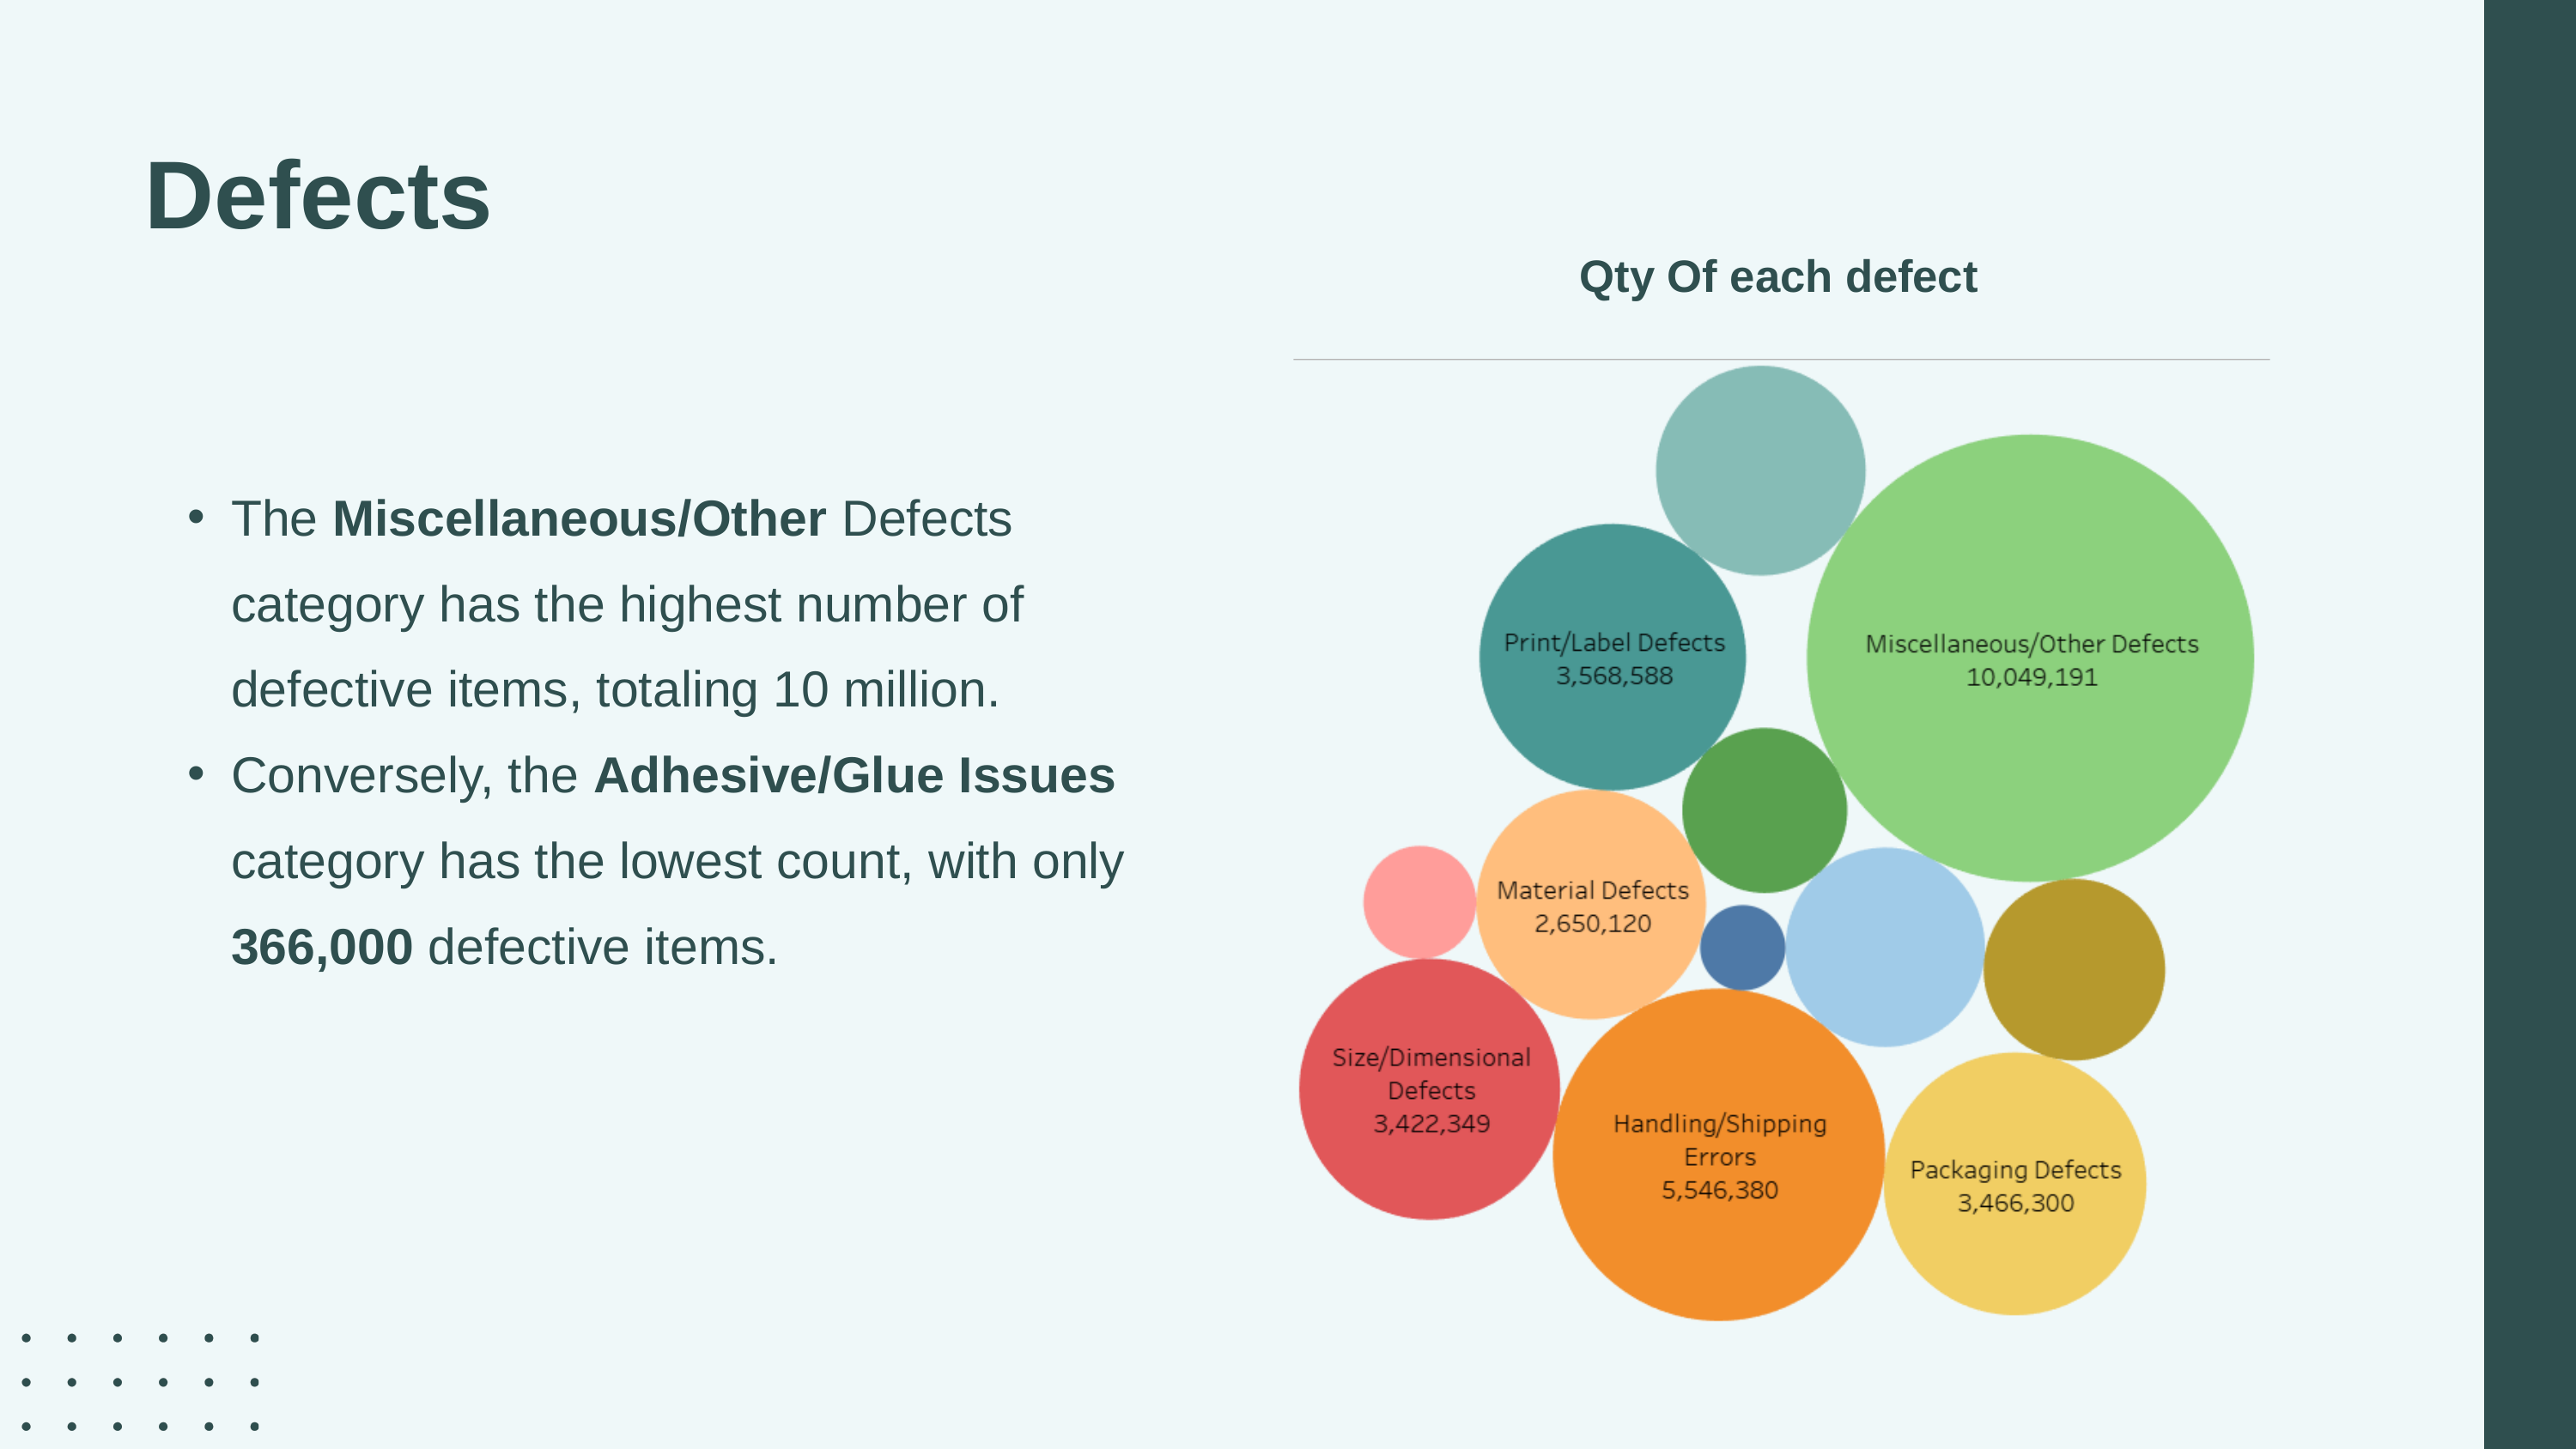

Defects
Qty Of each defect

The Miscellaneous/Other Defects category has the highest number of defective items, totaling 10 million.
Conversely, the Adhesive/Glue Issues category has the lowest count, with only 366,000 defective items.